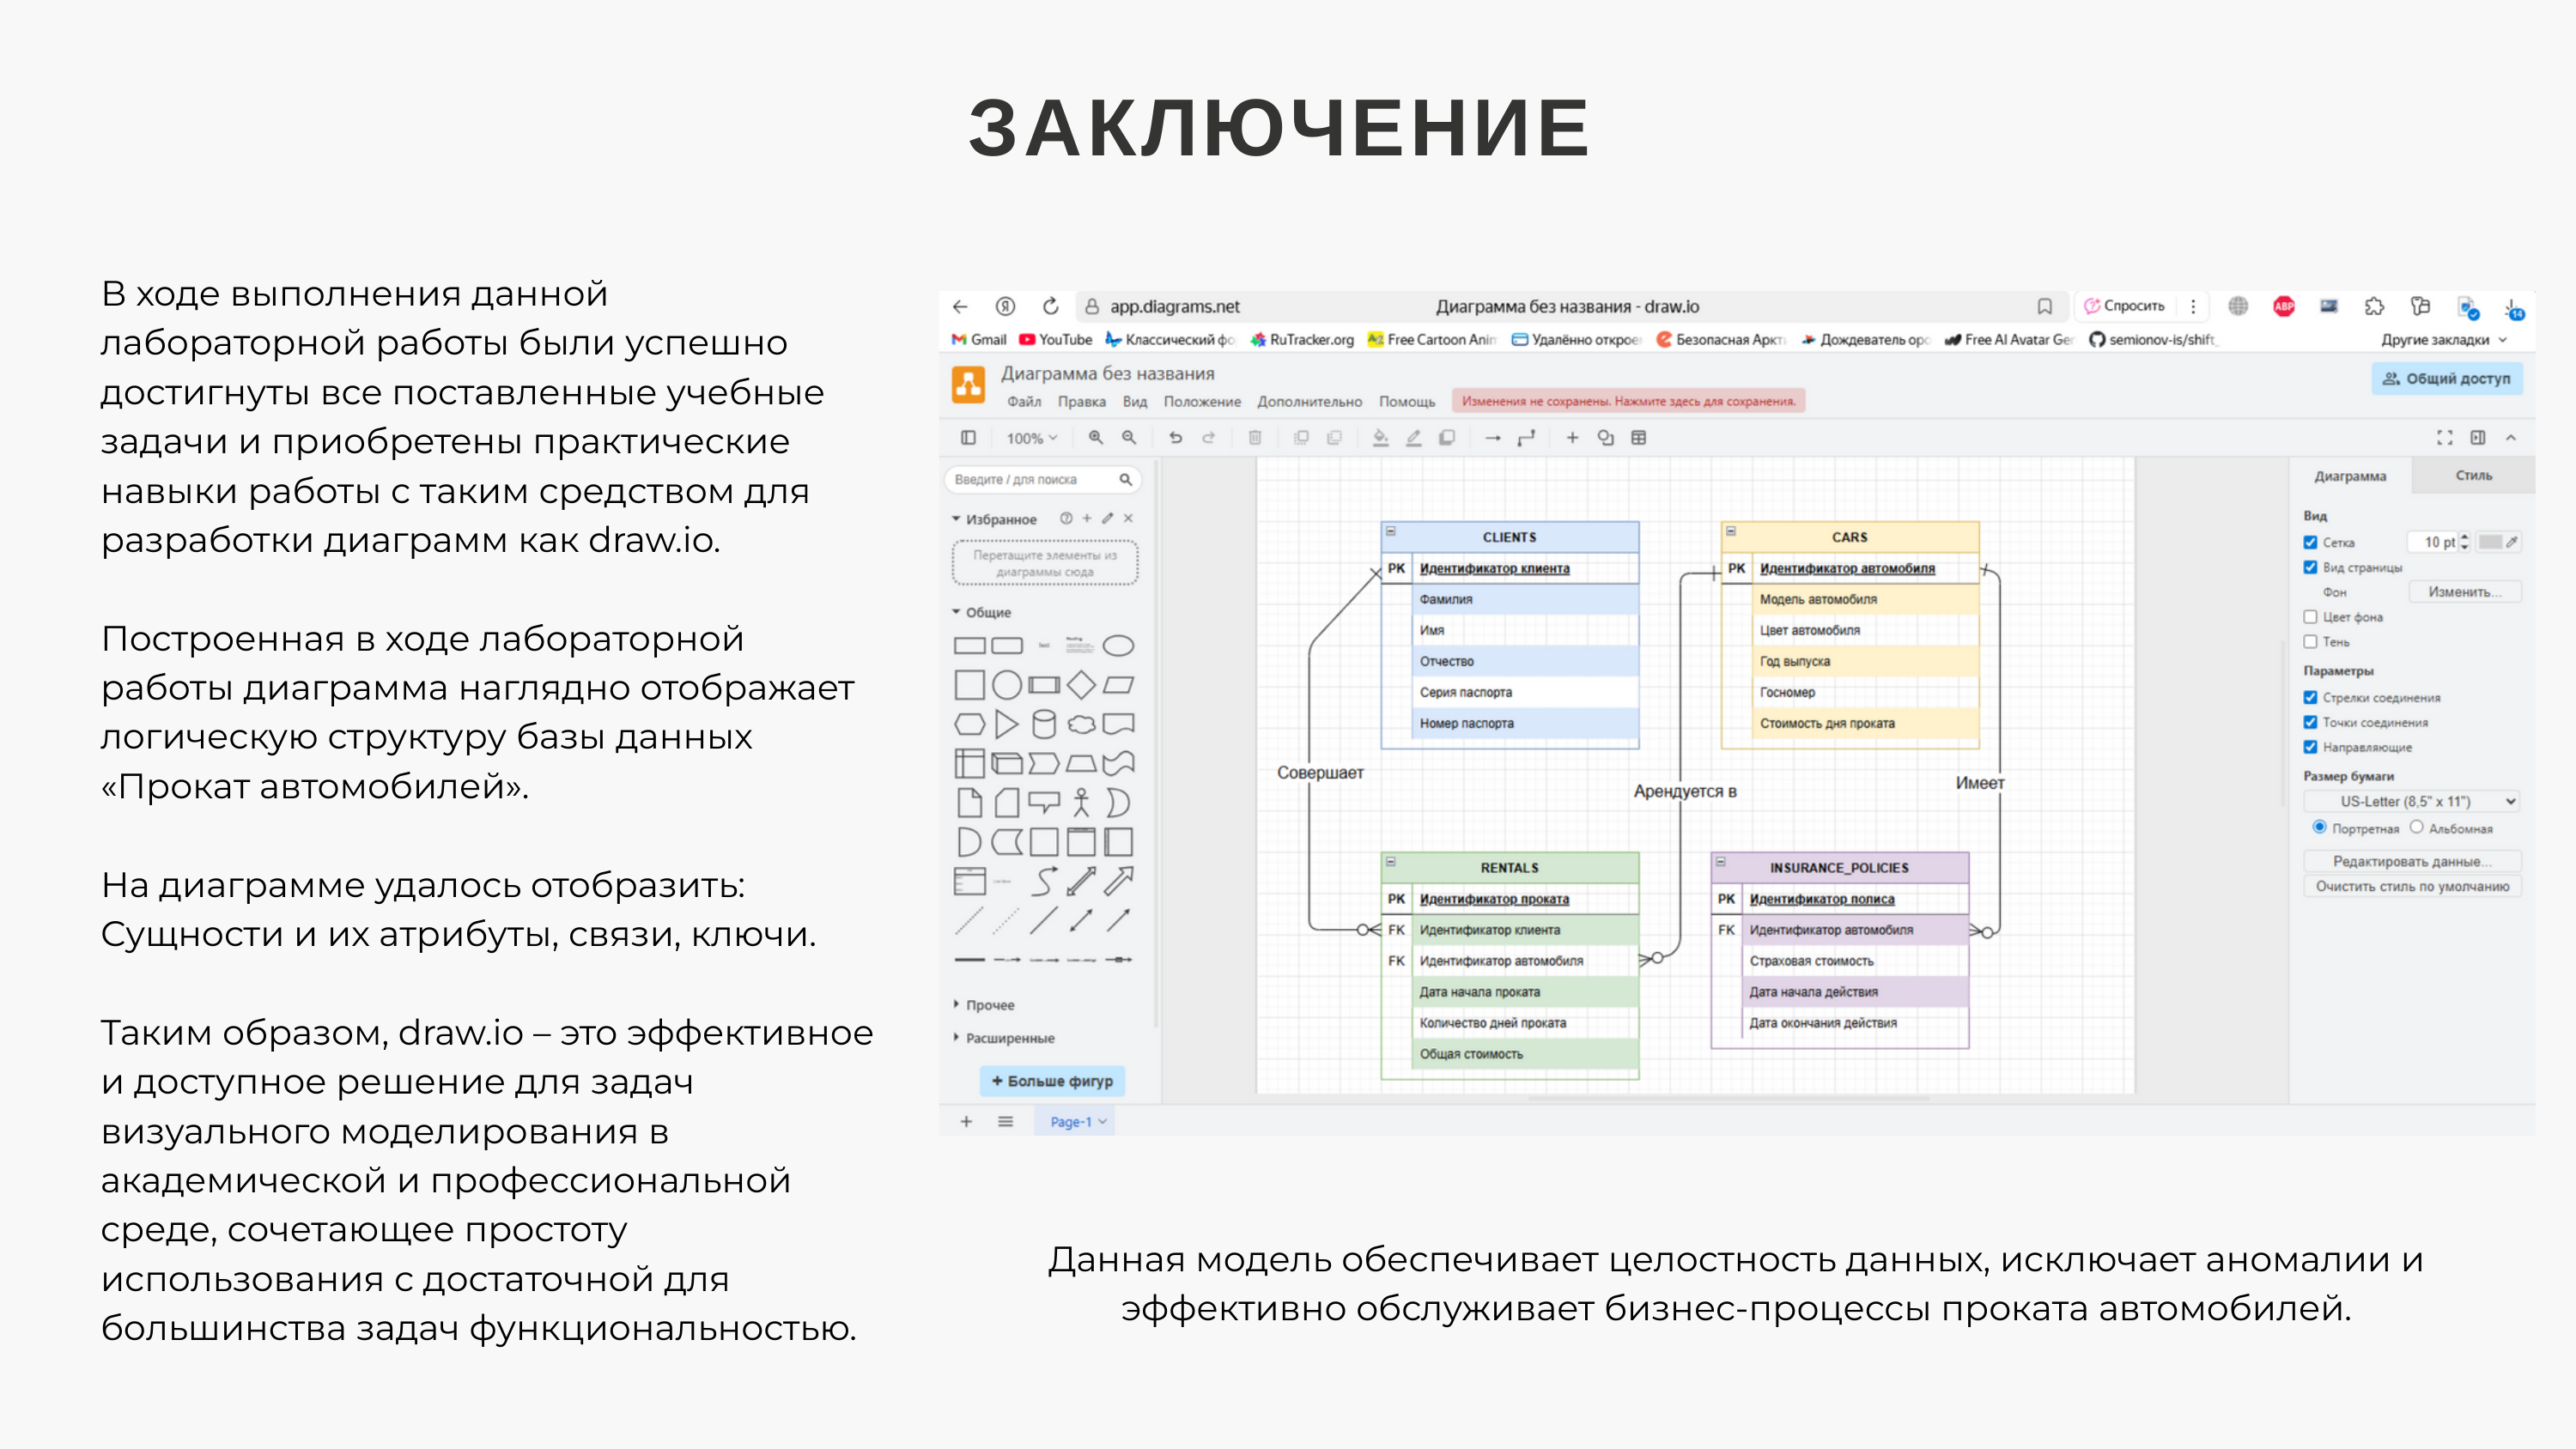

ЗАКЛЮЧЕНИЕ
В ходе выполнения данной лабораторной работы были успешно достигнуты все поставленные учебные задачи и приобретены практические навыки работы с таким средством для разработки диаграмм как draw.io.

Построенная в ходе лабораторной работы диаграмма наглядно отображает логическую структуру базы данных «Прокат автомобилей».

На диаграмме удалось отобразить:
Сущности и их атрибуты, связи, ключи.

Таким образом, draw.io – это эффективное и доступное решение для задач визуального моделирования в академической и профессиональной среде, сочетающее простоту использования с достаточной для большинства задач функциональностью.

Данная модель обеспечивает целостность данных, исключает аномалии и эффективно обслуживает бизнес-процессы проката автомобилей.